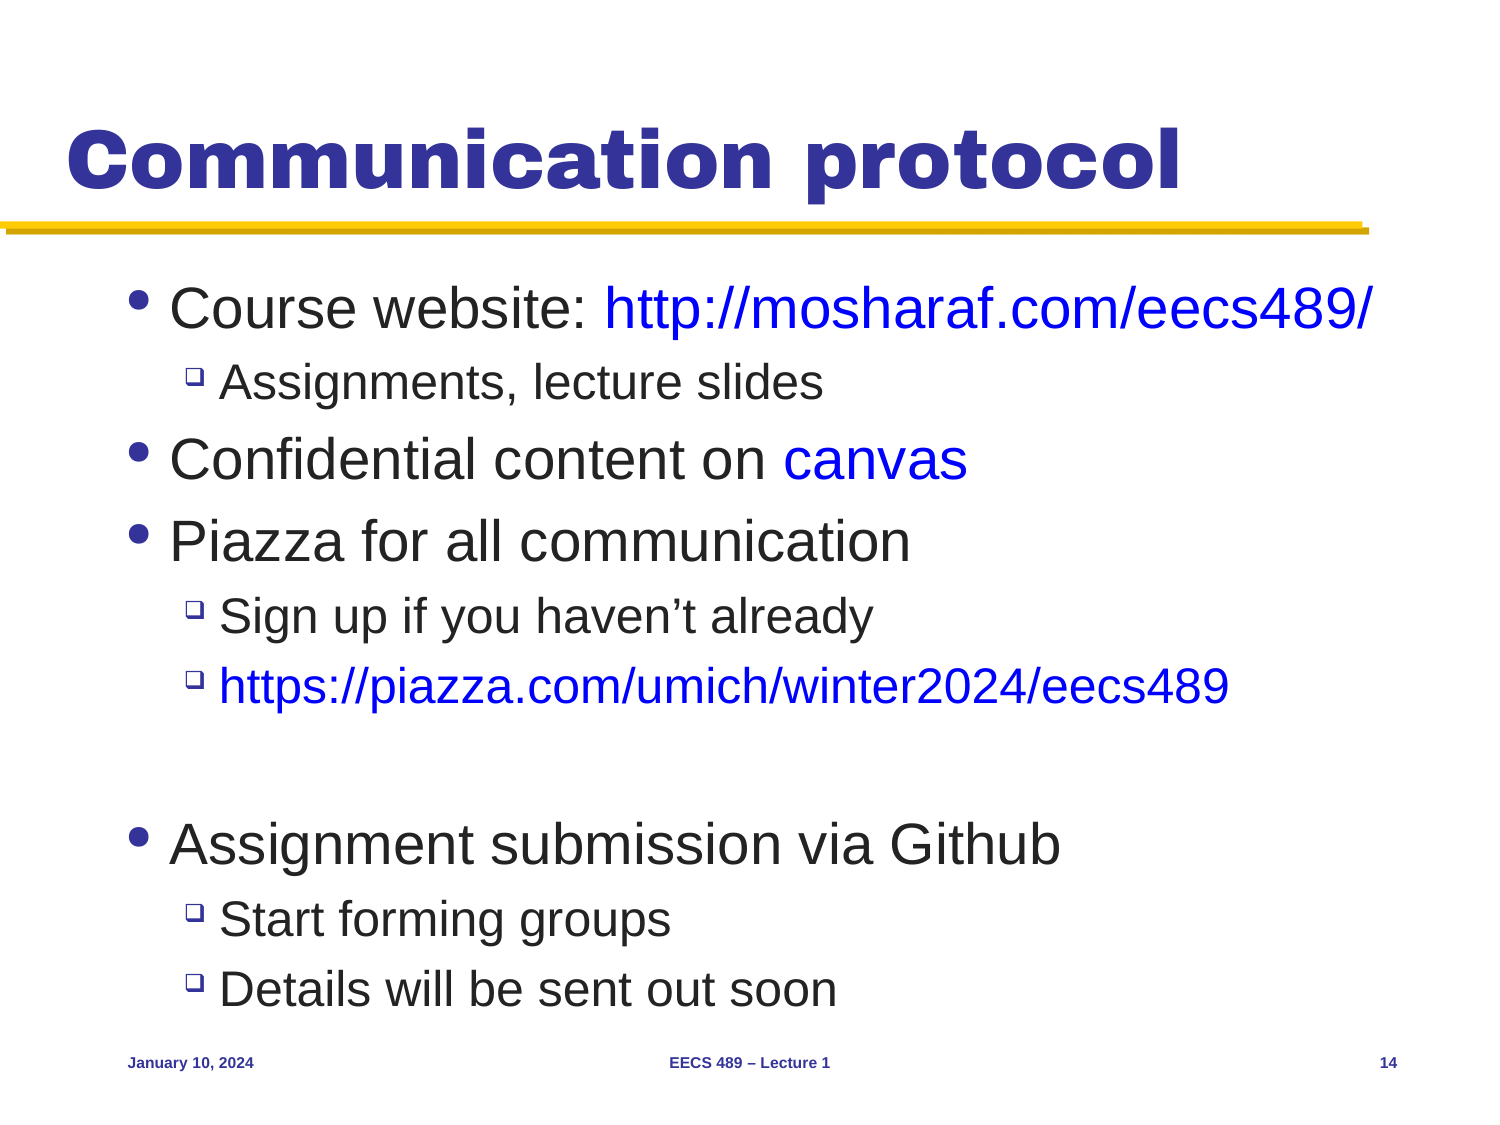

# Communication protocol
Course website: http://mosharaf.com/eecs489/
Assignments, lecture slides
Confidential content on canvas
Piazza for all communication
Sign up if you haven’t already
https://piazza.com/umich/winter2024/eecs489

Assignment submission via Github
Start forming groups
Details will be sent out soon
January 10, 2024
EECS 489 – Lecture 1
14